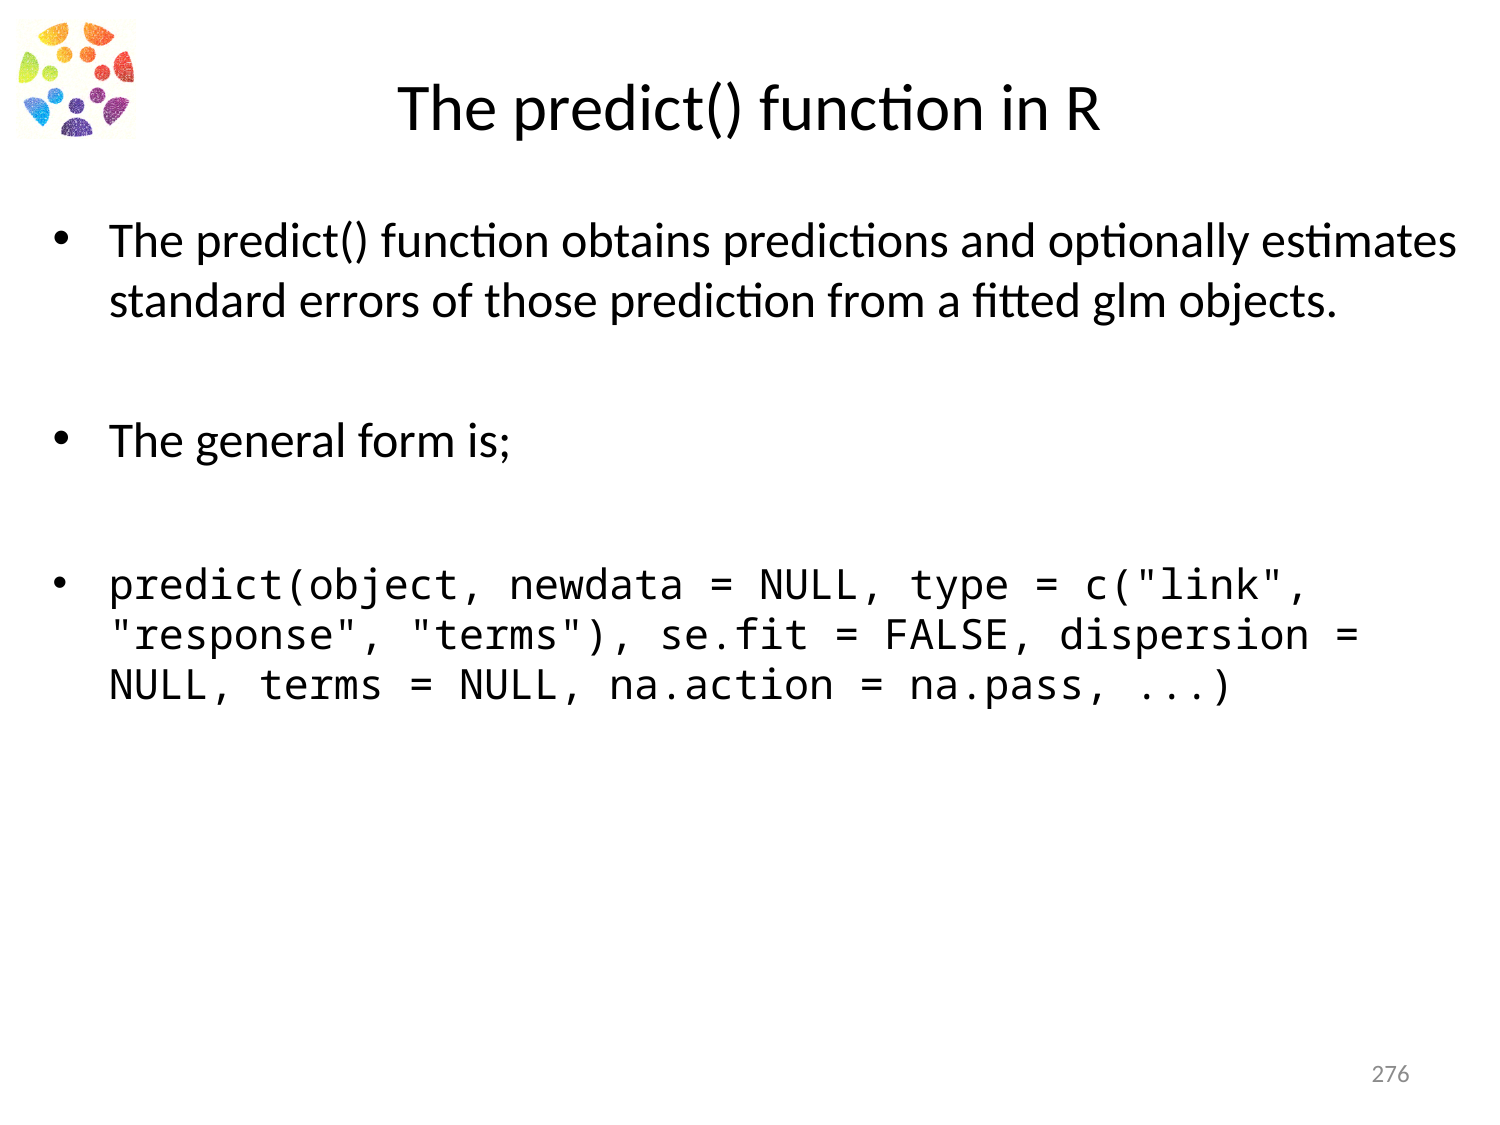

# The predict() function in R
The predict() function obtains predictions and optionally estimates standard errors of those prediction from a fitted glm objects.

The general form is;

predict(object, newdata = NULL, type = c("link", "response", "terms"), se.fit = FALSE, dispersion = NULL, terms = NULL, na.action = na.pass, ...)
276